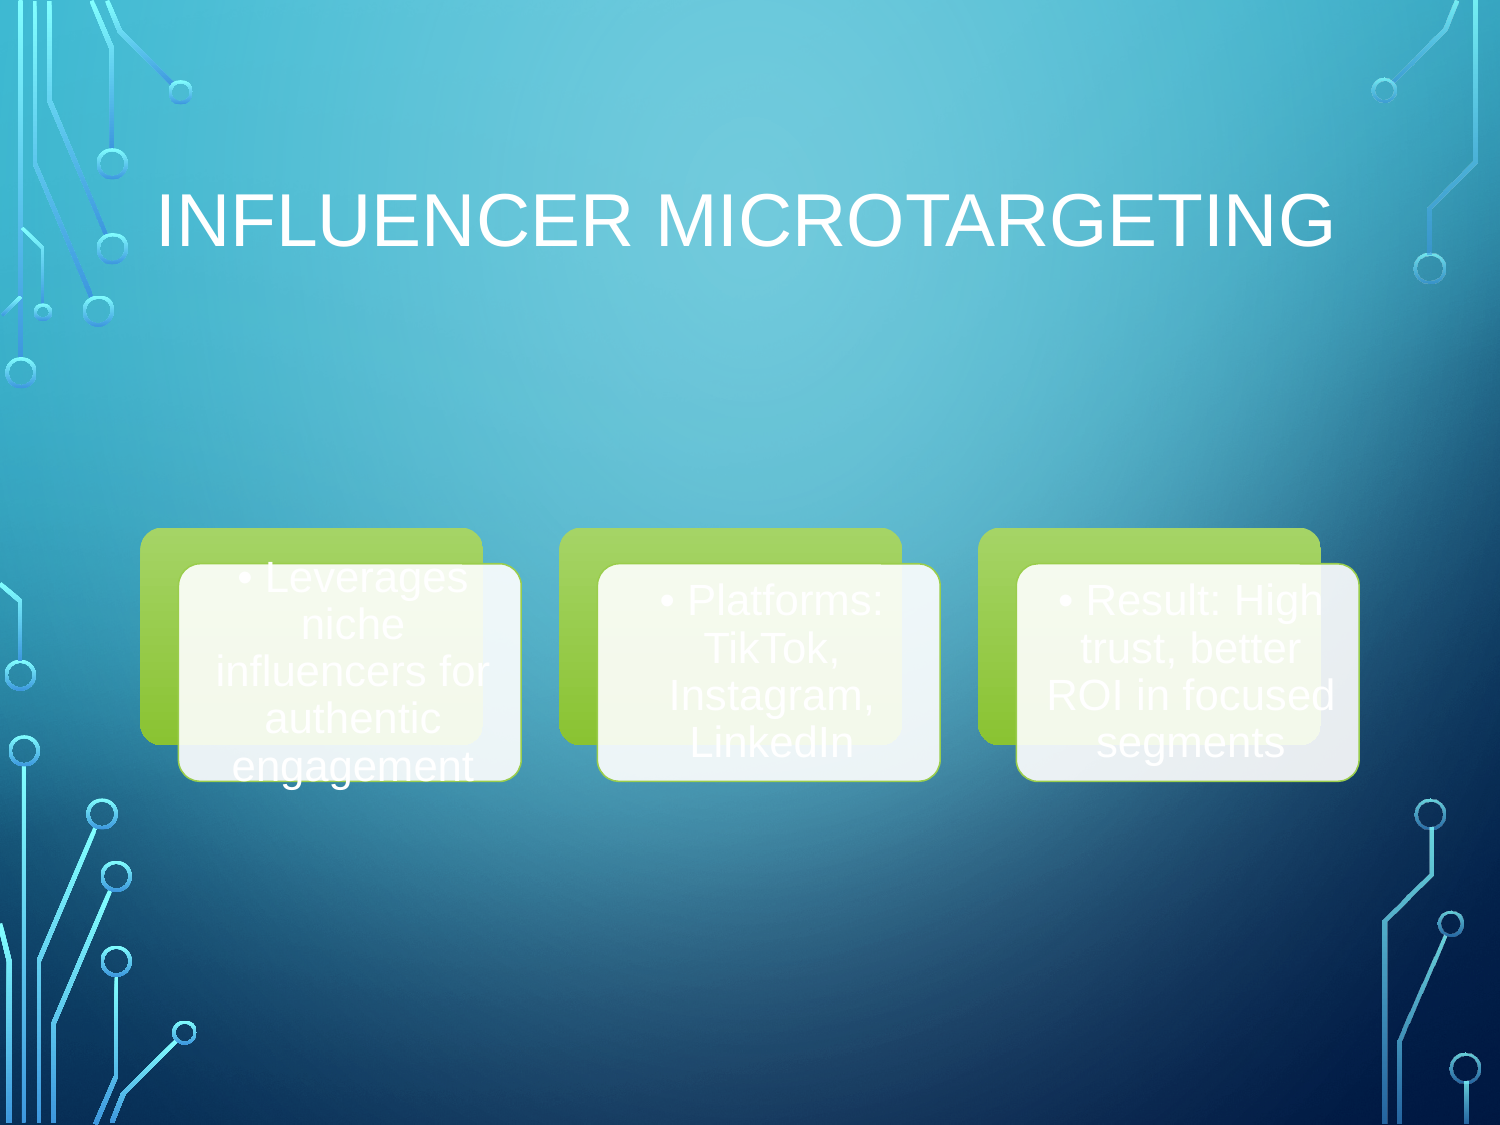

# Influencer Microtargeting
• Leverages niche influencers for authentic engagement
• Platforms: TikTok, Instagram, LinkedIn
• Result: High trust, better ROI in focused segments